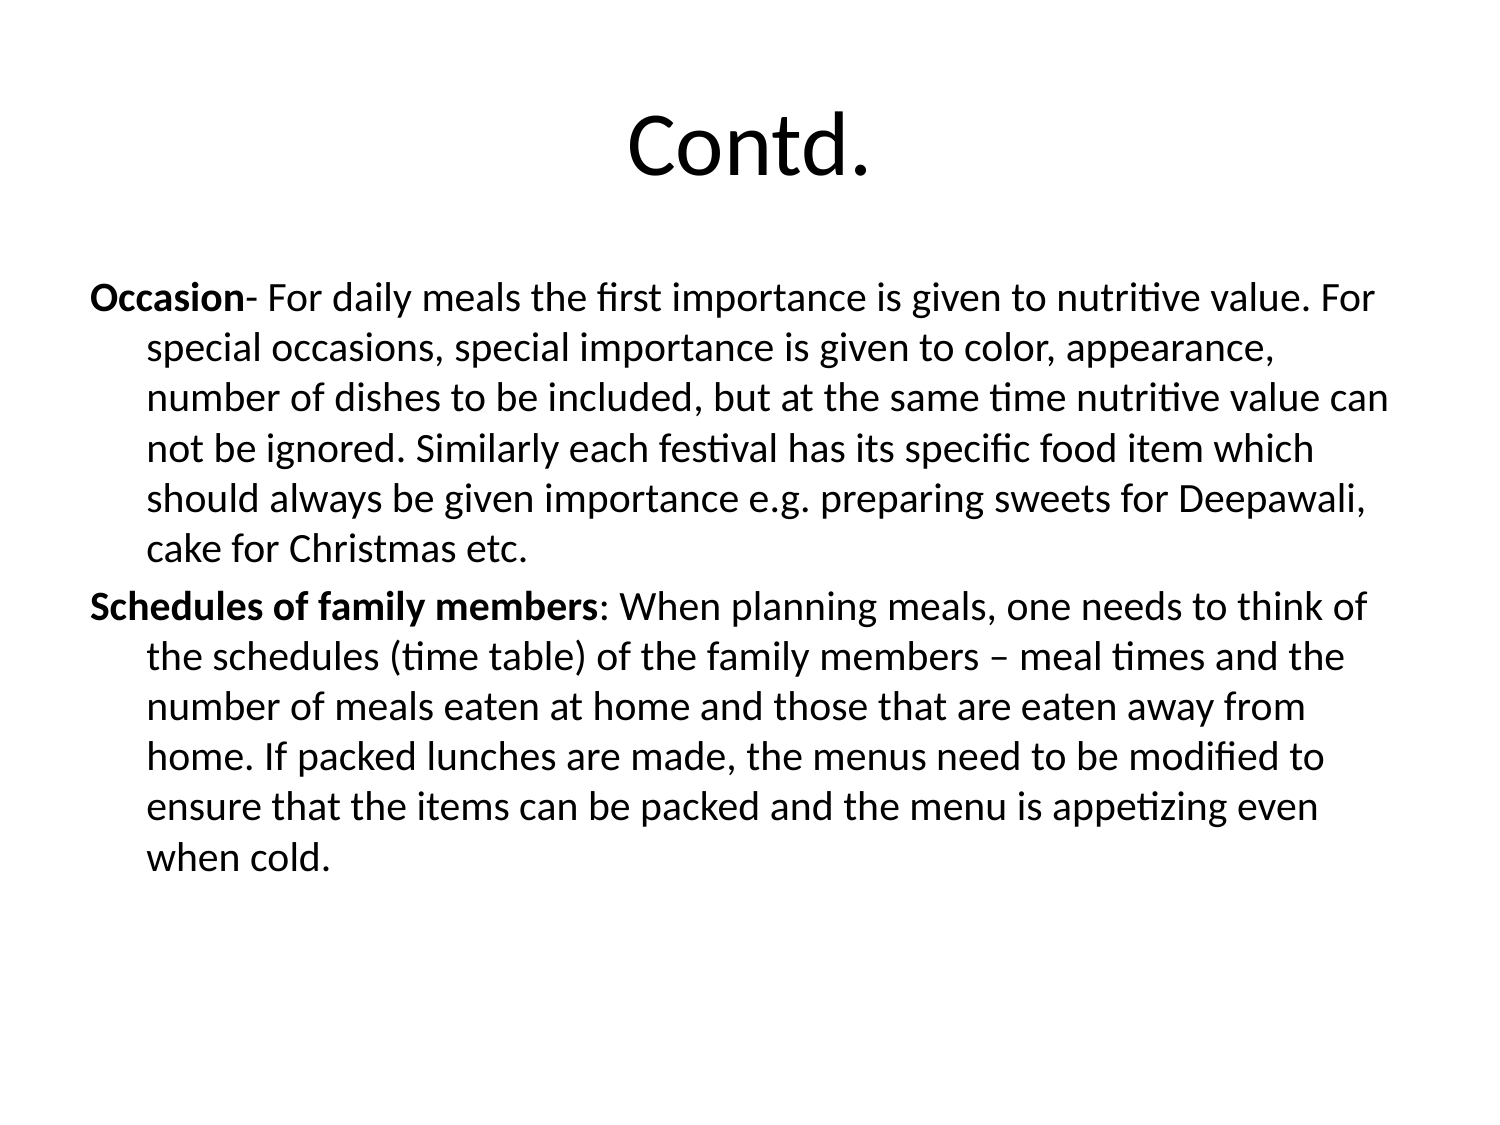

# Contd.
Occasion- For daily meals the first importance is given to nutritive value. For special occasions, special importance is given to color, appearance, number of dishes to be included, but at the same time nutritive value can not be ignored. Similarly each festival has its specific food item which should always be given importance e.g. preparing sweets for Deepawali, cake for Christmas etc.
Schedules of family members: When planning meals, one needs to think of the schedules (time table) of the family members – meal times and the number of meals eaten at home and those that are eaten away from home. If packed lunches are made, the menus need to be modified to ensure that the items can be packed and the menu is appetizing even when cold.